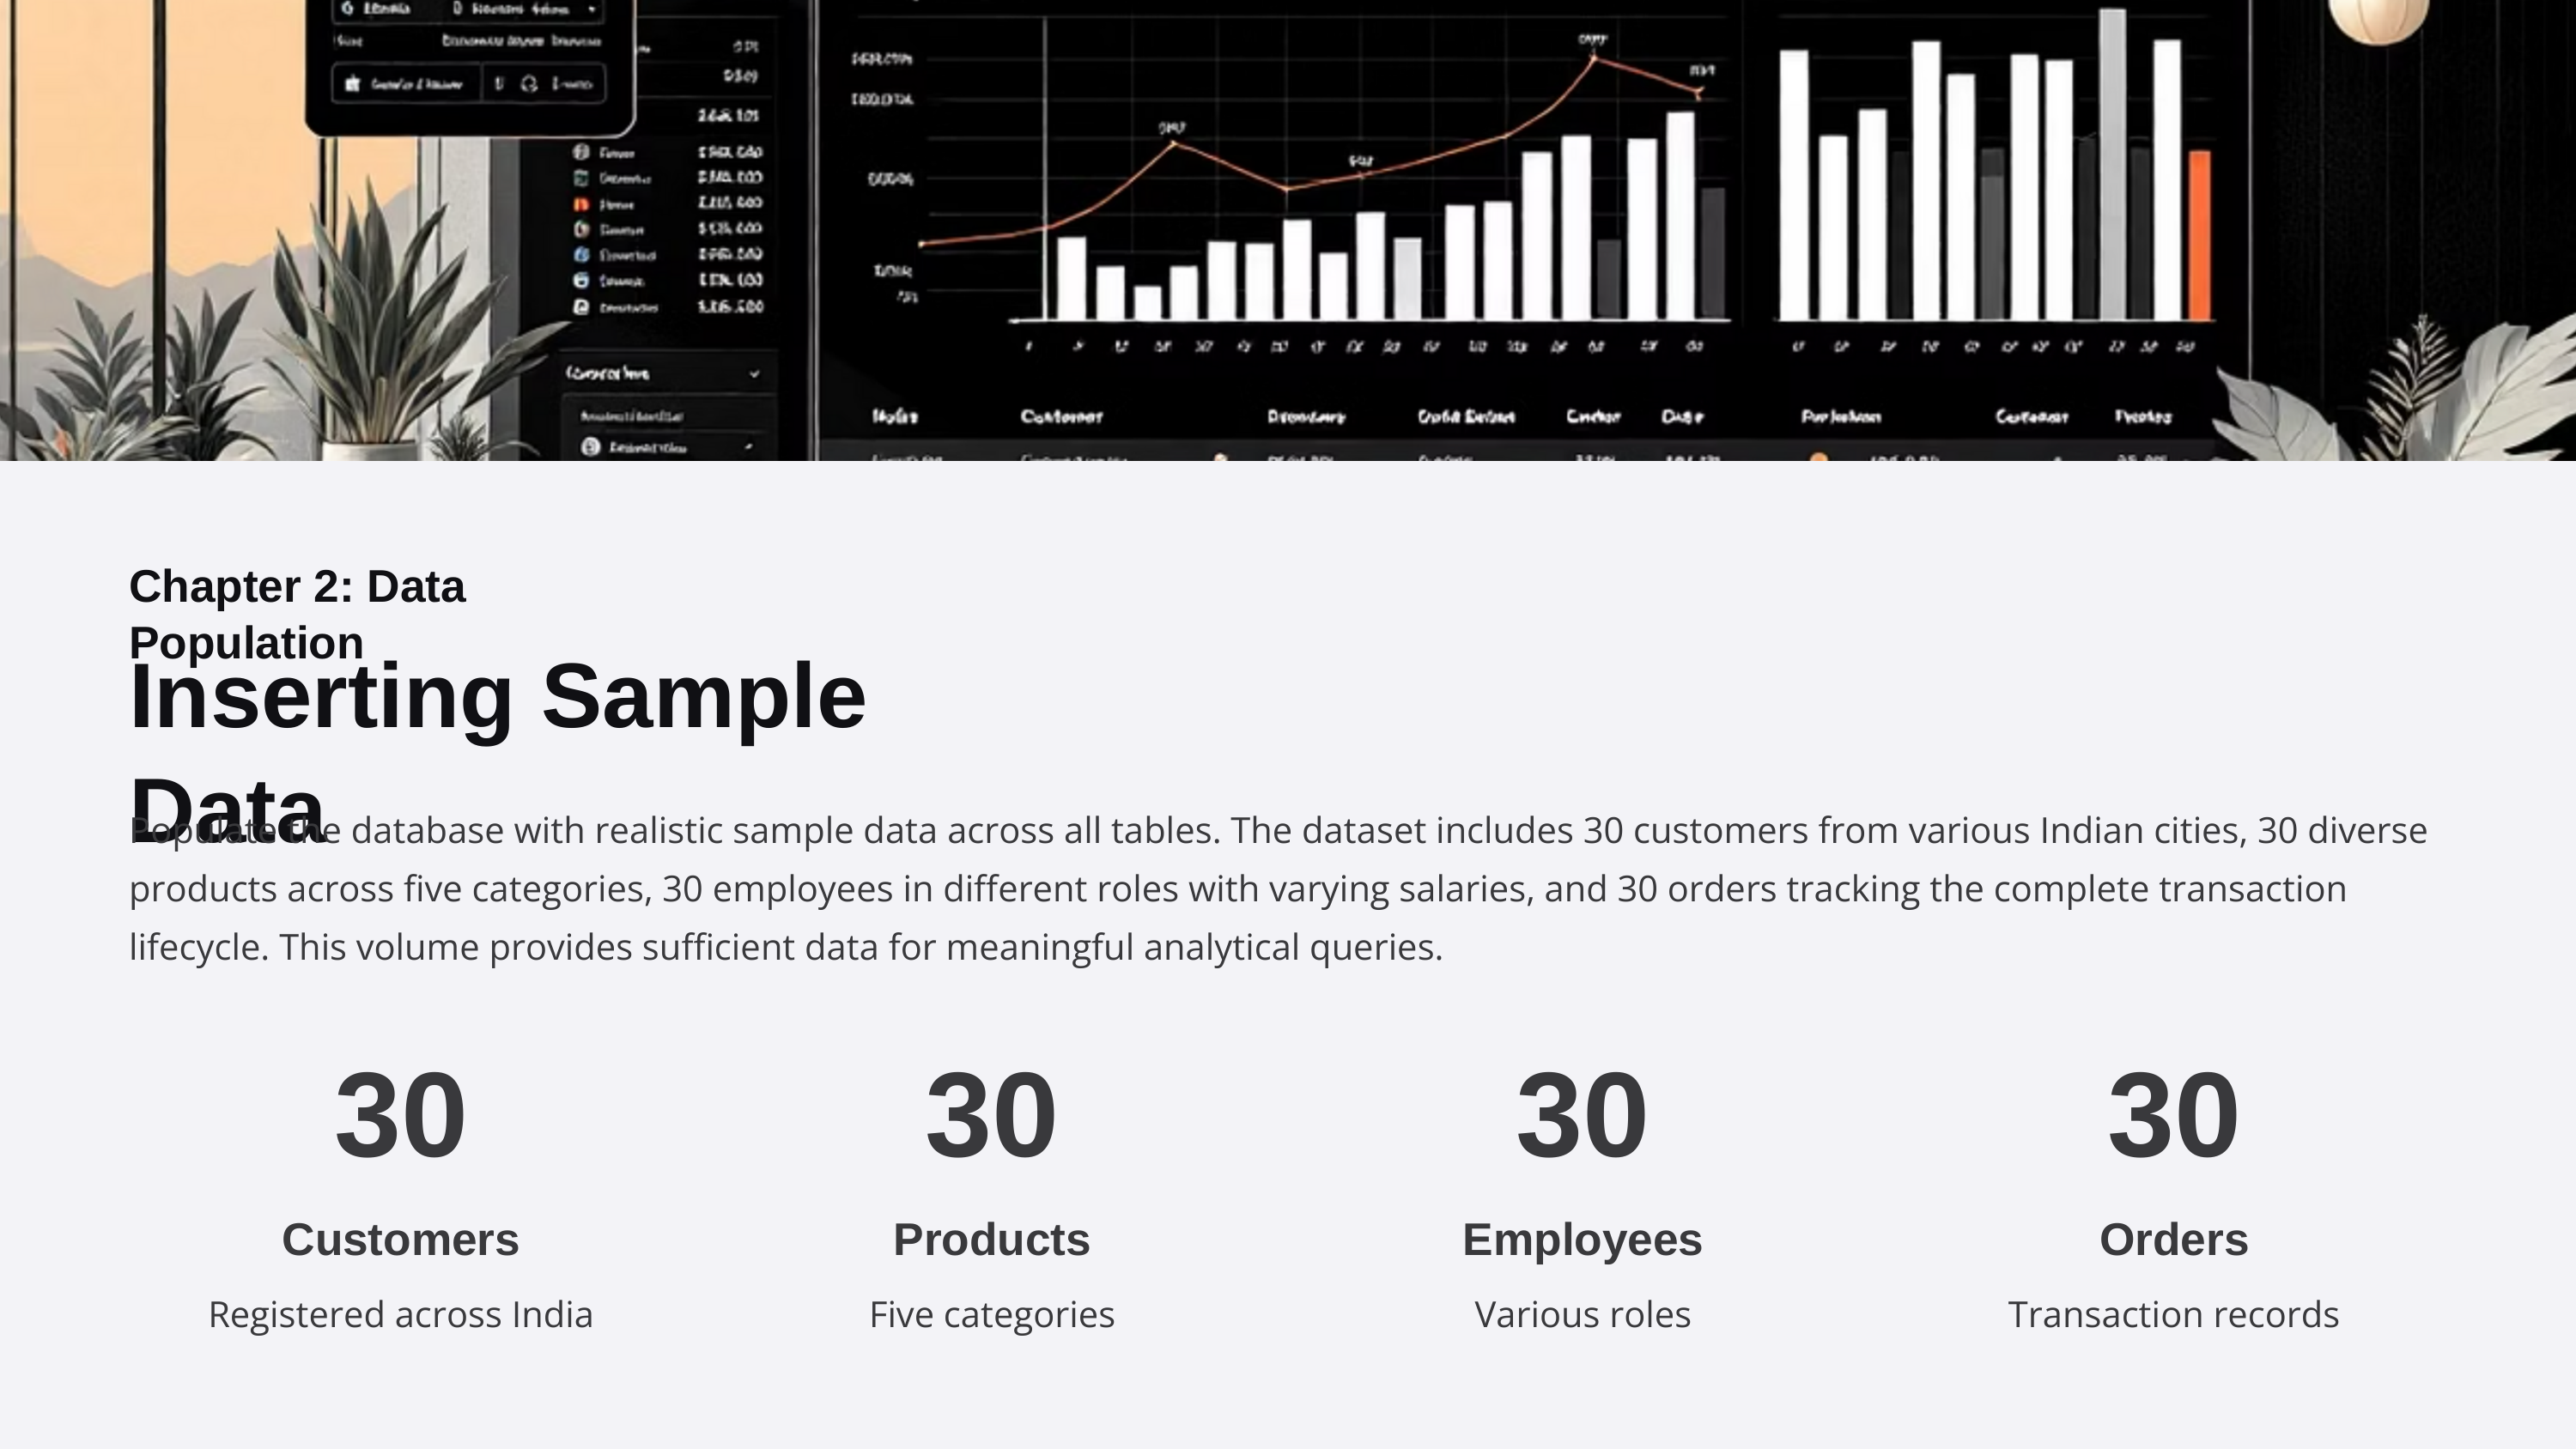

Chapter 2: Data Population
Inserting Sample Data
Populate the database with realistic sample data across all tables. The dataset includes 30 customers from various Indian cities, 30 diverse products across five categories, 30 employees in different roles with varying salaries, and 30 orders tracking the complete transaction lifecycle. This volume provides sufficient data for meaningful analytical queries.
30
30
30
30
Customers
Products
Employees
Orders
Registered across India
Five categories
Various roles
Transaction records